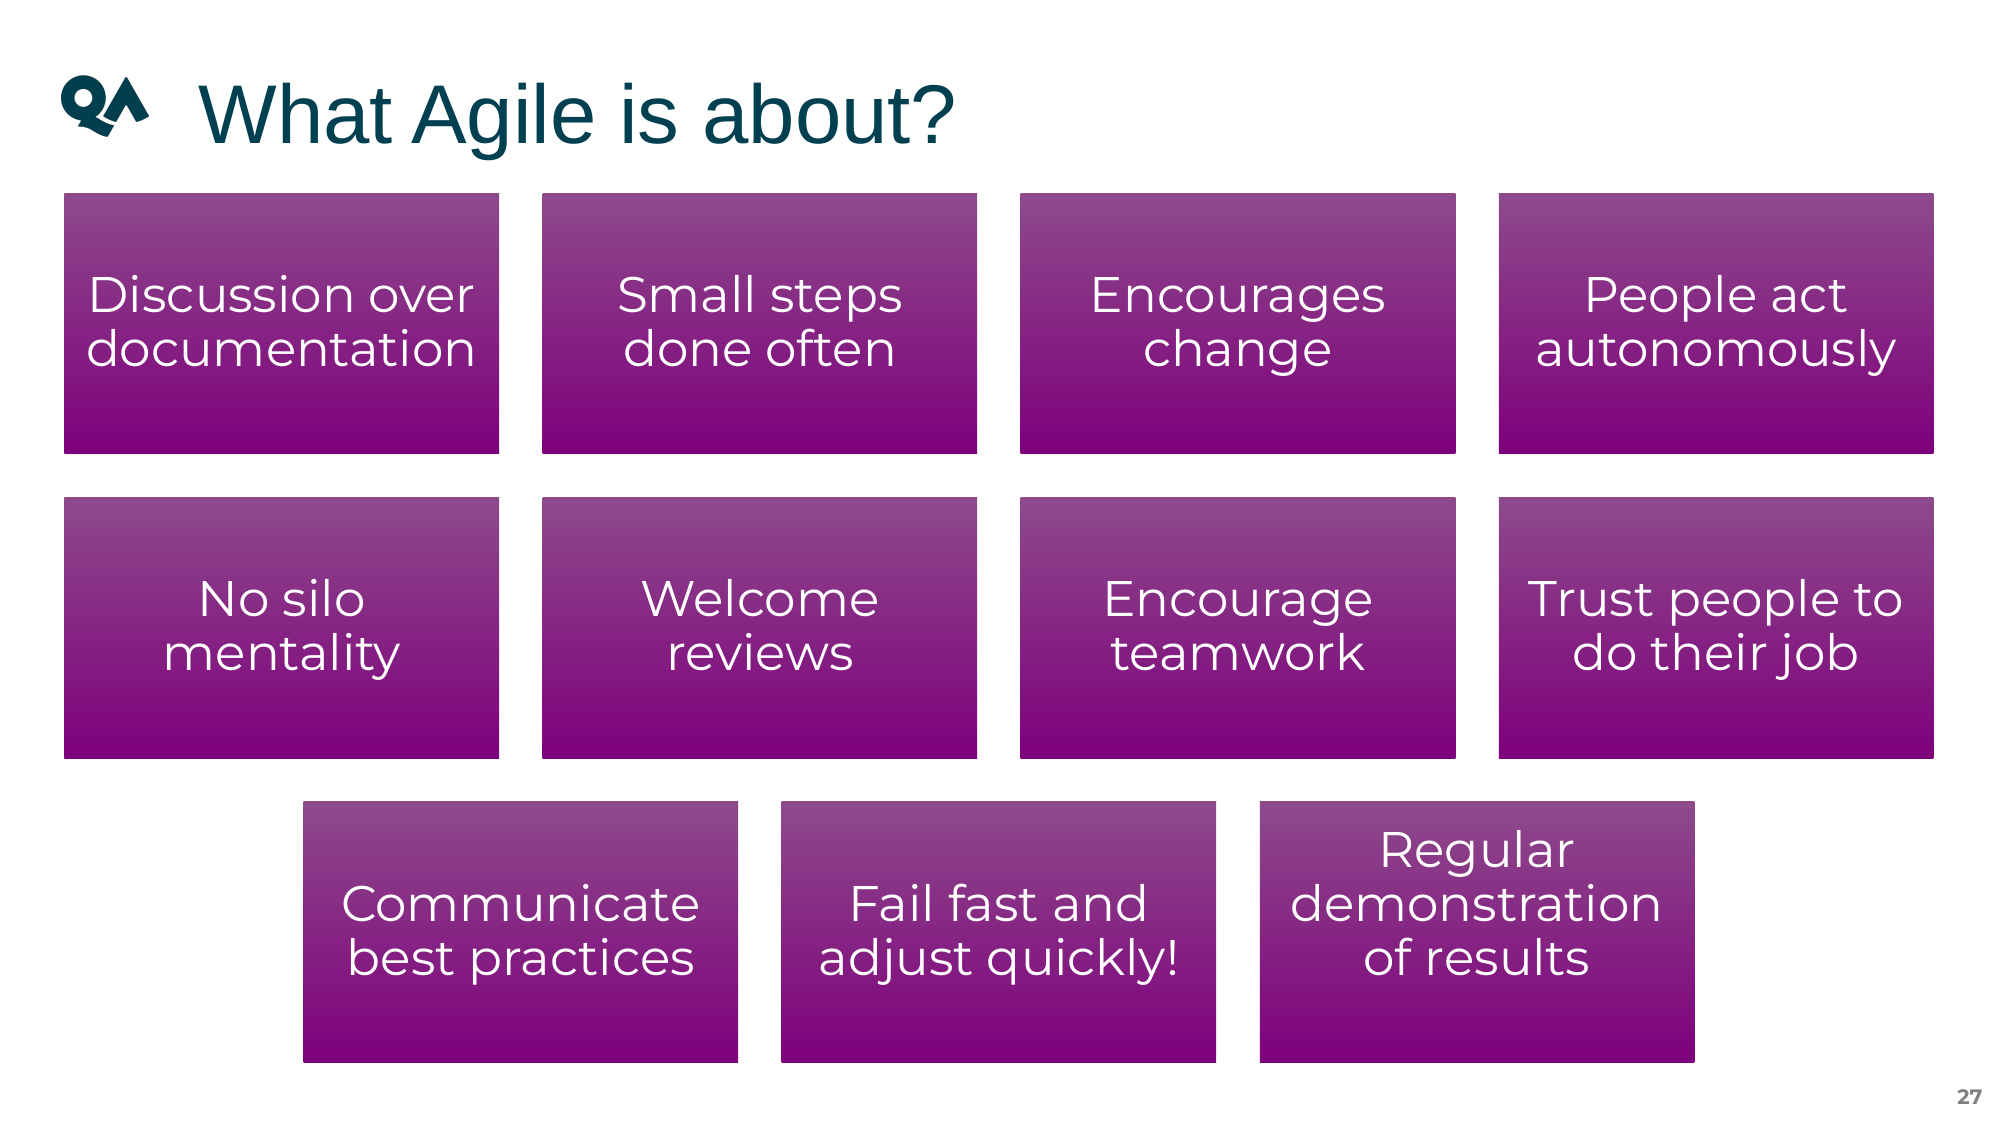

# What Agile is about?
Discussion over documentation
Small steps done often
Encourages change
People act autonomously
No silo mentality
Welcome reviews
Encourage teamwork
Trust people to do their job
Communicate best practices
Fail fast and adjust quickly!
Regular demonstration of results
27